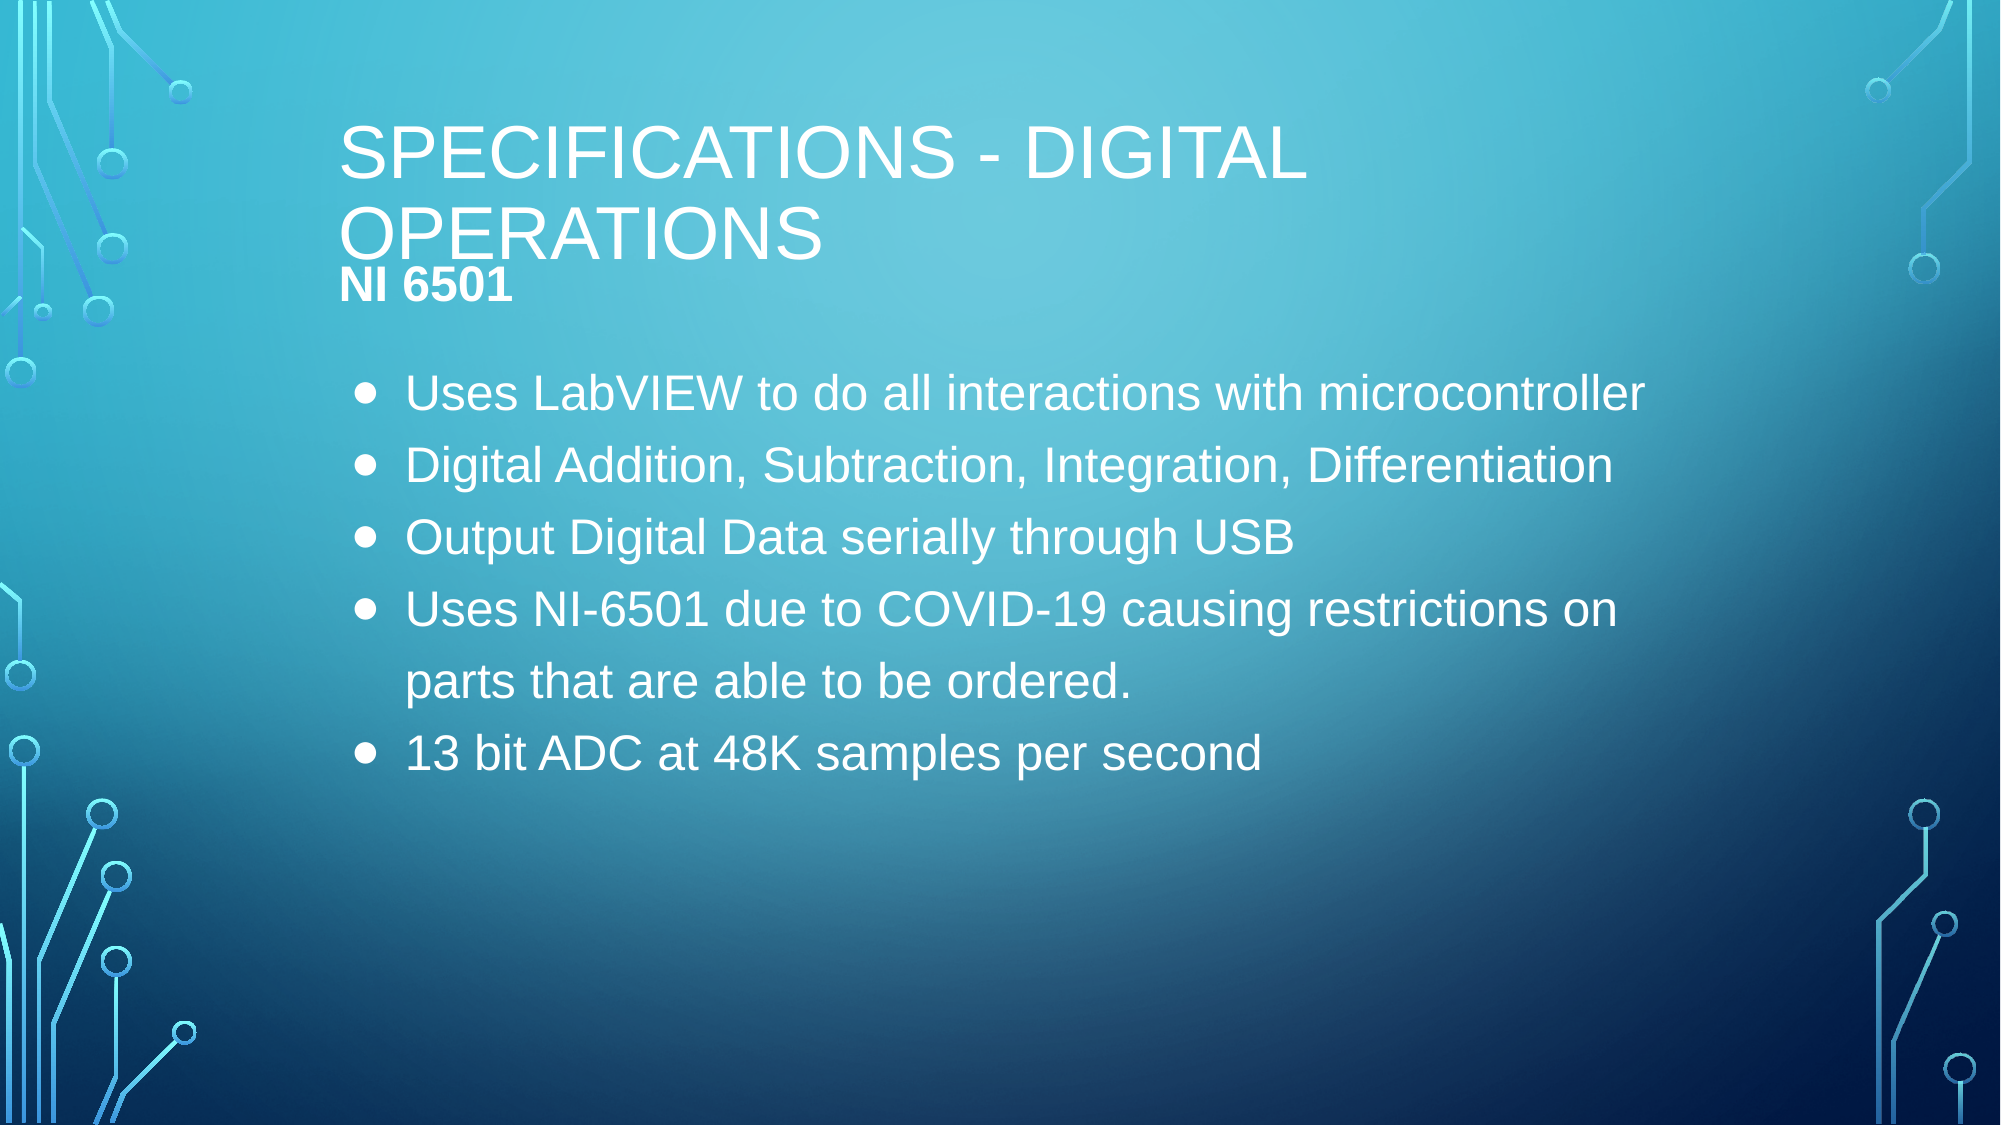

# SPECIFICATIONS - DIGITAL OPERATIONS
NI 6501
Uses LabVIEW to do all interactions with microcontroller
Digital Addition, Subtraction, Integration, Differentiation
Output Digital Data serially through USB
Uses NI-6501 due to COVID-19 causing restrictions on parts that are able to be ordered.
13 bit ADC at 48K samples per second